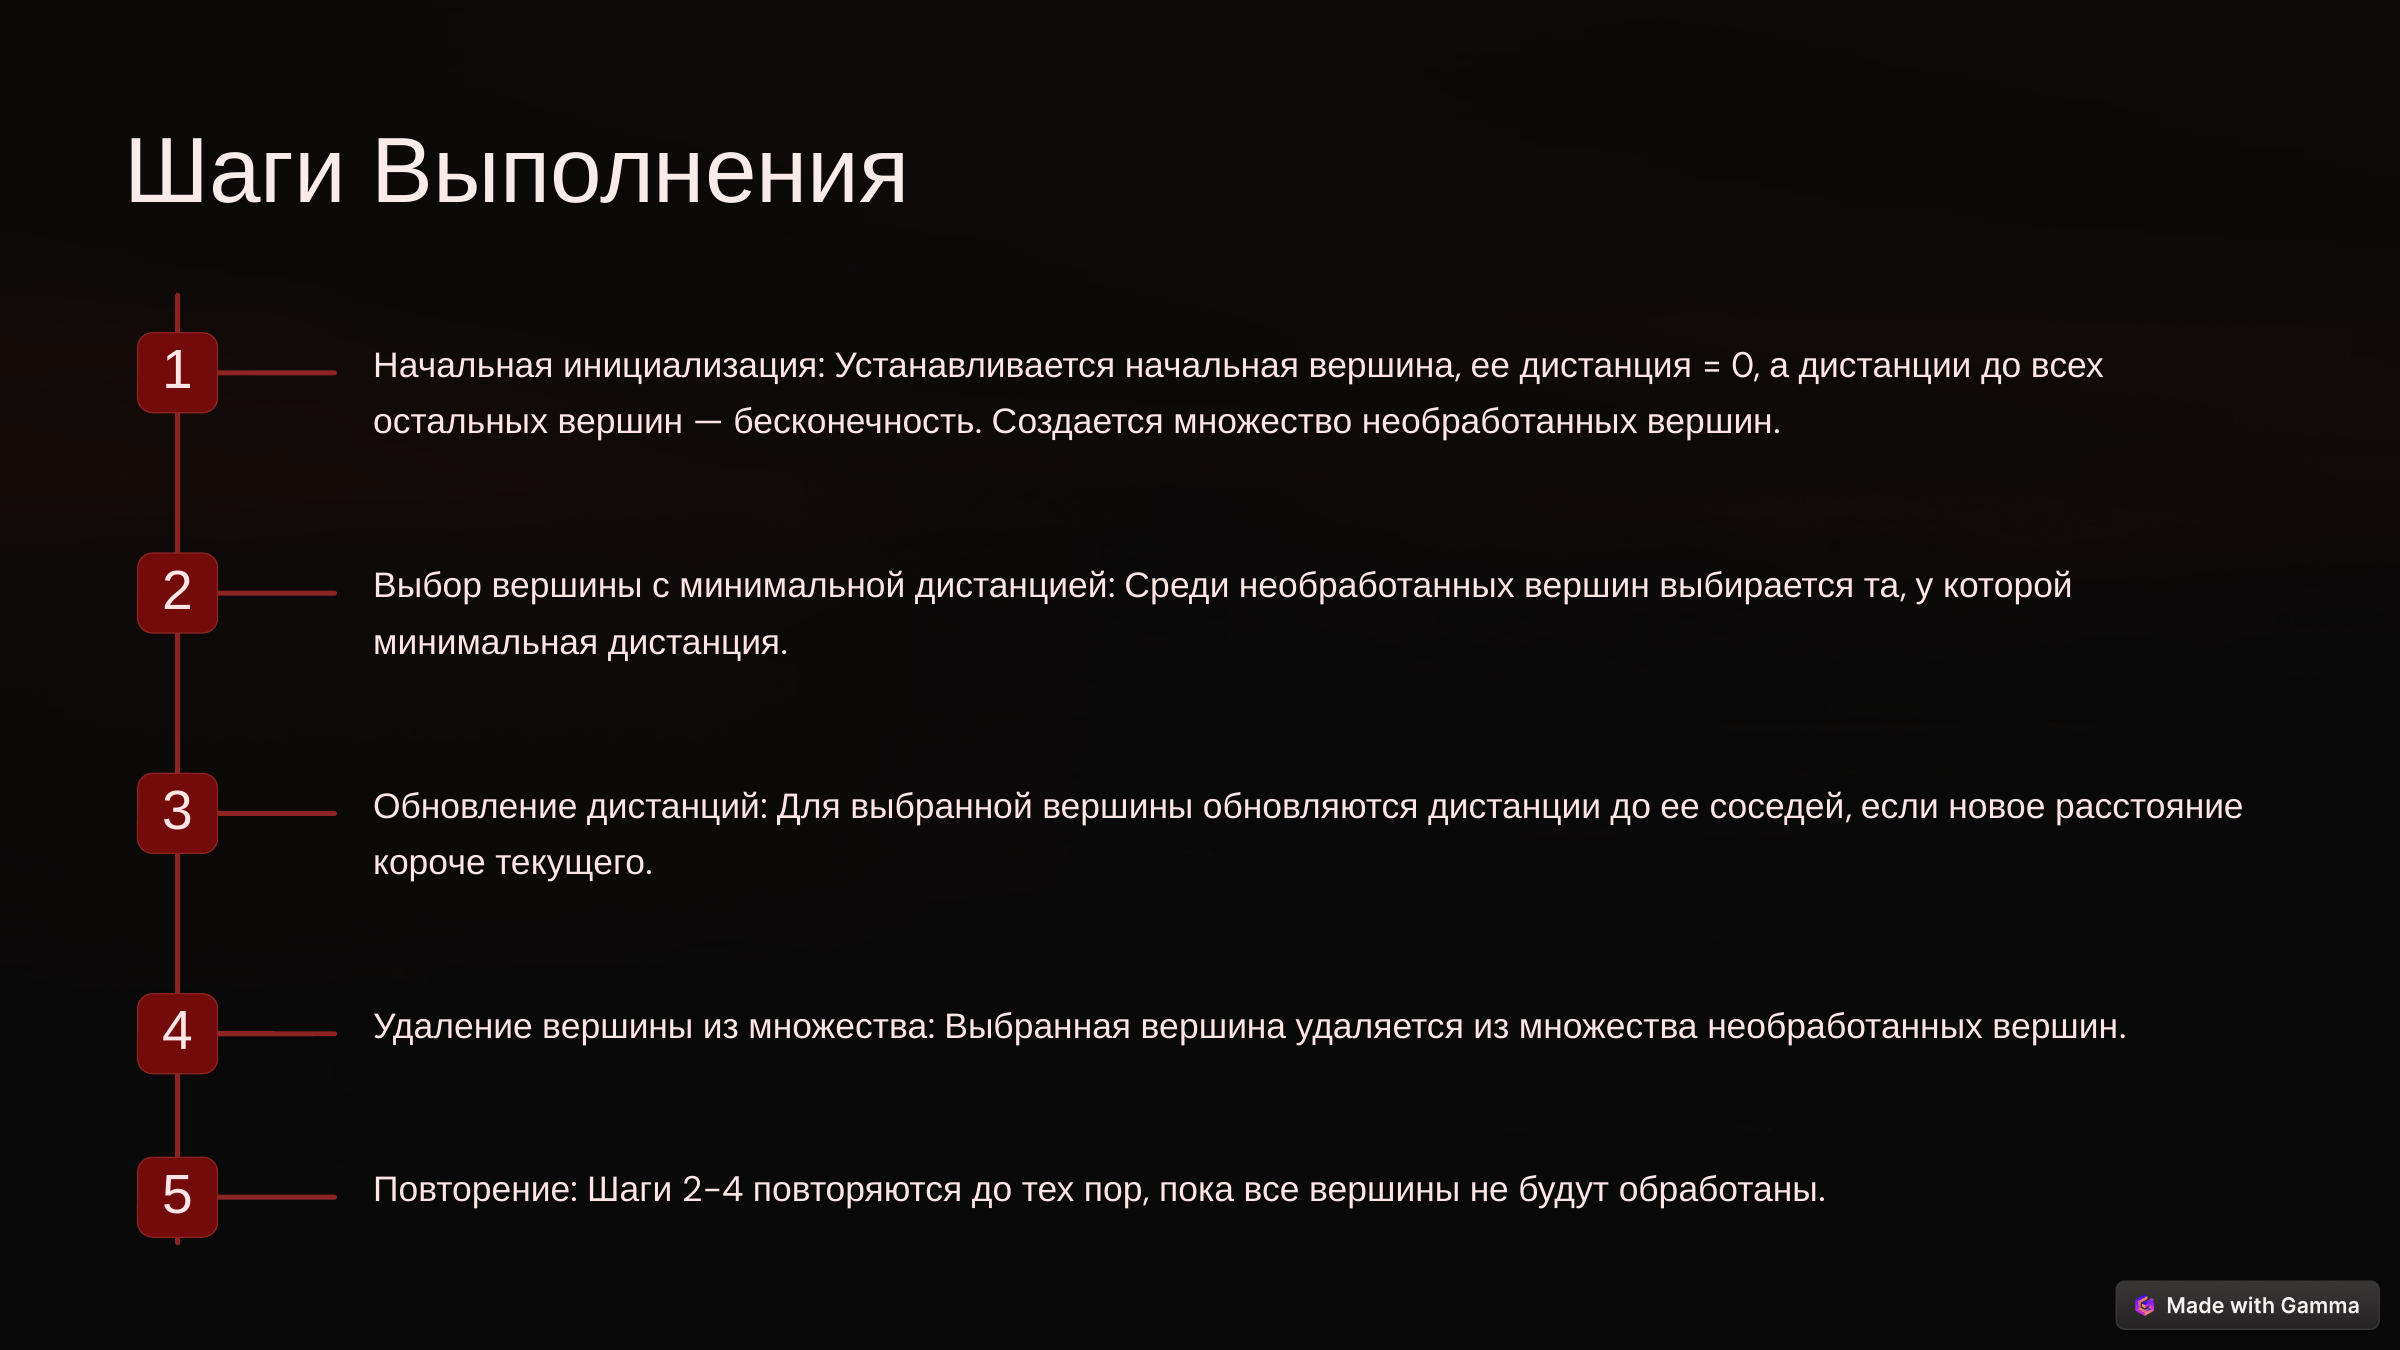

Шаги Выполнения

Начальная инициализация: Устанавливается начальная вершина, ее дистанция = 0, а дистанции до всех остальных вершин — бесконечность. Создается множество необработанных вершин.

1

Выбор вершины с минимальной дистанцией: Среди необработанных вершин выбирается та, у которой минимальная дистанция.

2

Обновление дистанций: Для выбранной вершины обновляются дистанции до ее соседей, если новое расстояние короче текущего.

3

Удаление вершины из множества: Выбранная вершина удаляется из множества необработанных вершин.

4

Повторение: Шаги 2-4 повторяются до тех пор, пока все вершины не будут обработаны.

5